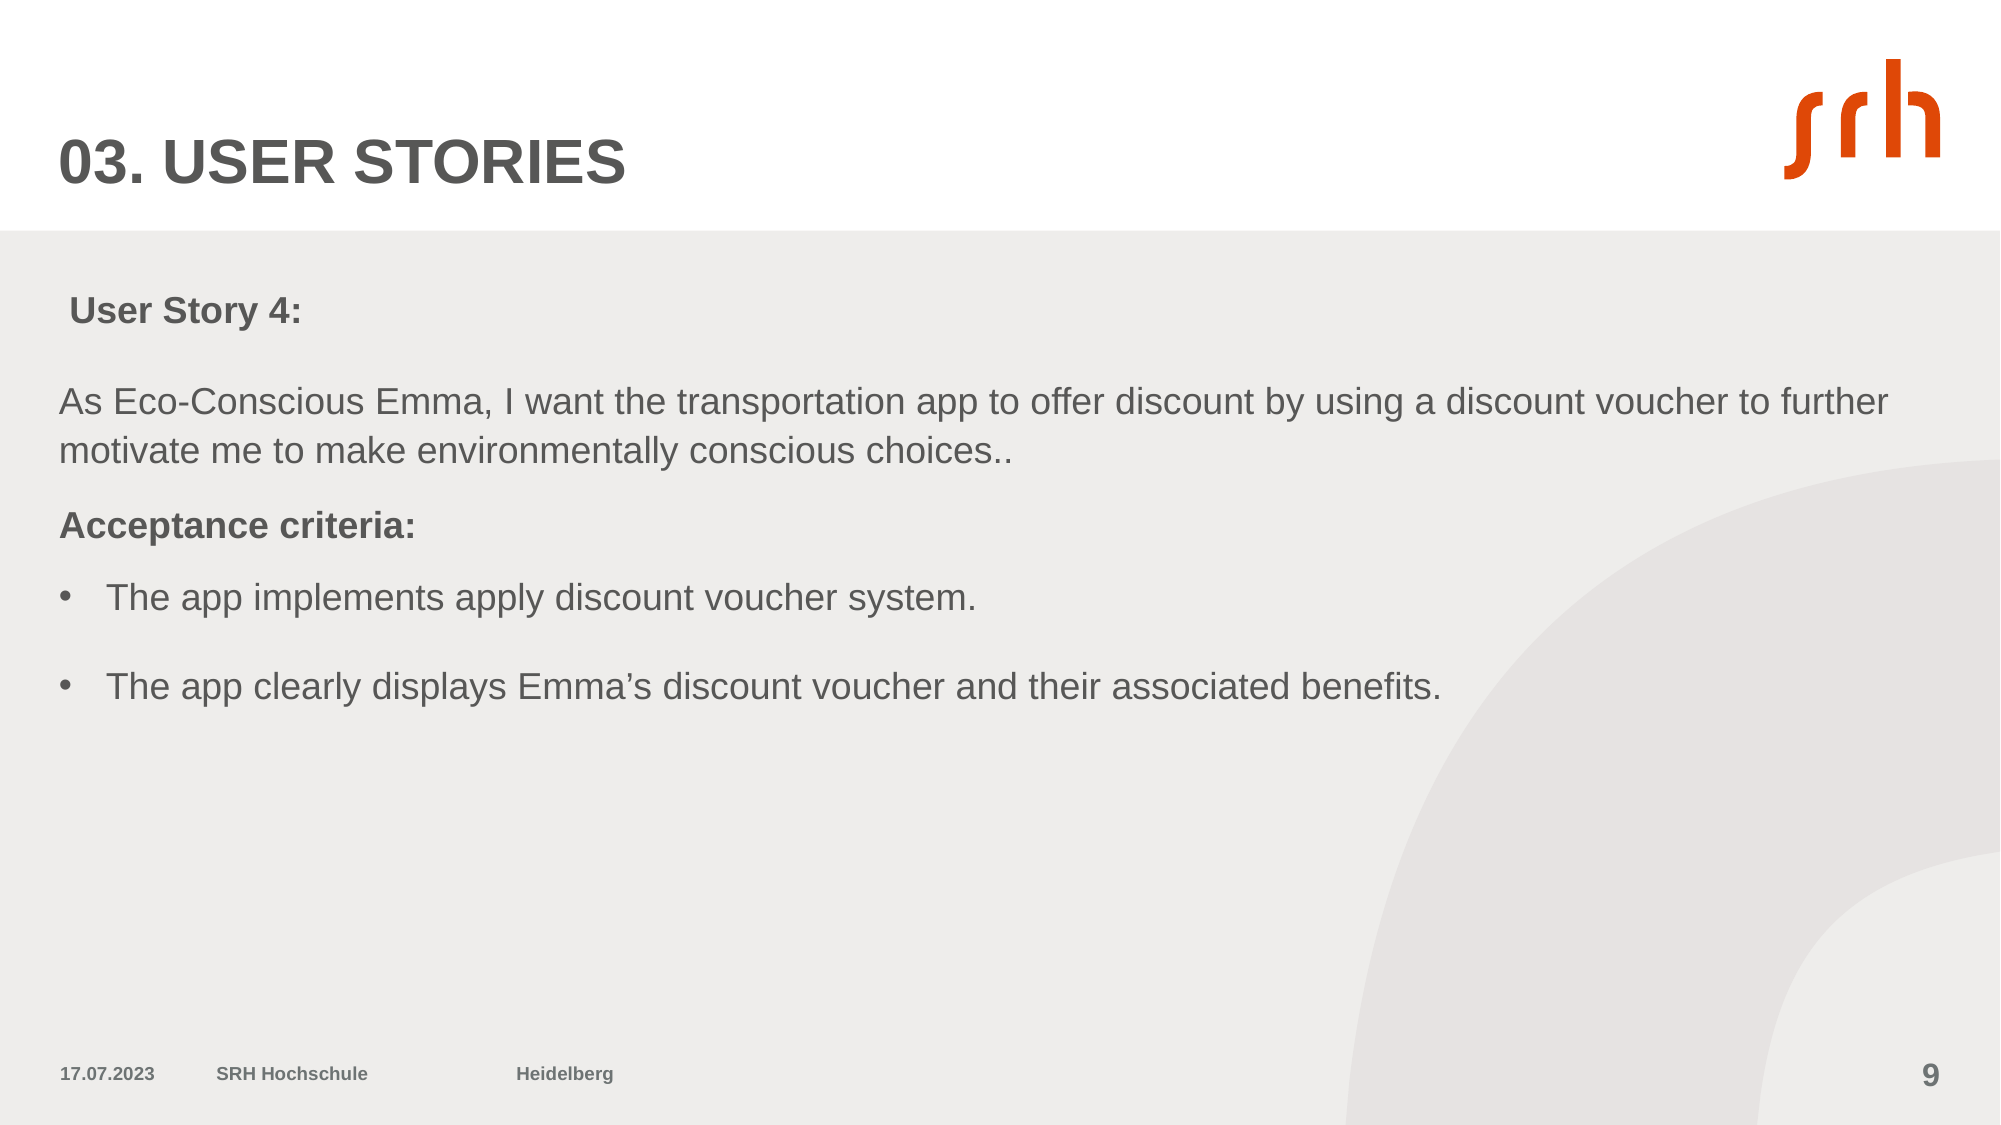

# 03. USER STORIES
 User Story 4:
As Eco-Conscious Emma, I want the transportation app to offer discount by using a discount voucher to further motivate me to make environmentally conscious choices..
Acceptance criteria:
The app implements apply discount voucher system.
The app clearly displays Emma’s discount voucher and their associated benefits.
17.07.2023

SRH Hochschule 	Heidelberg

9